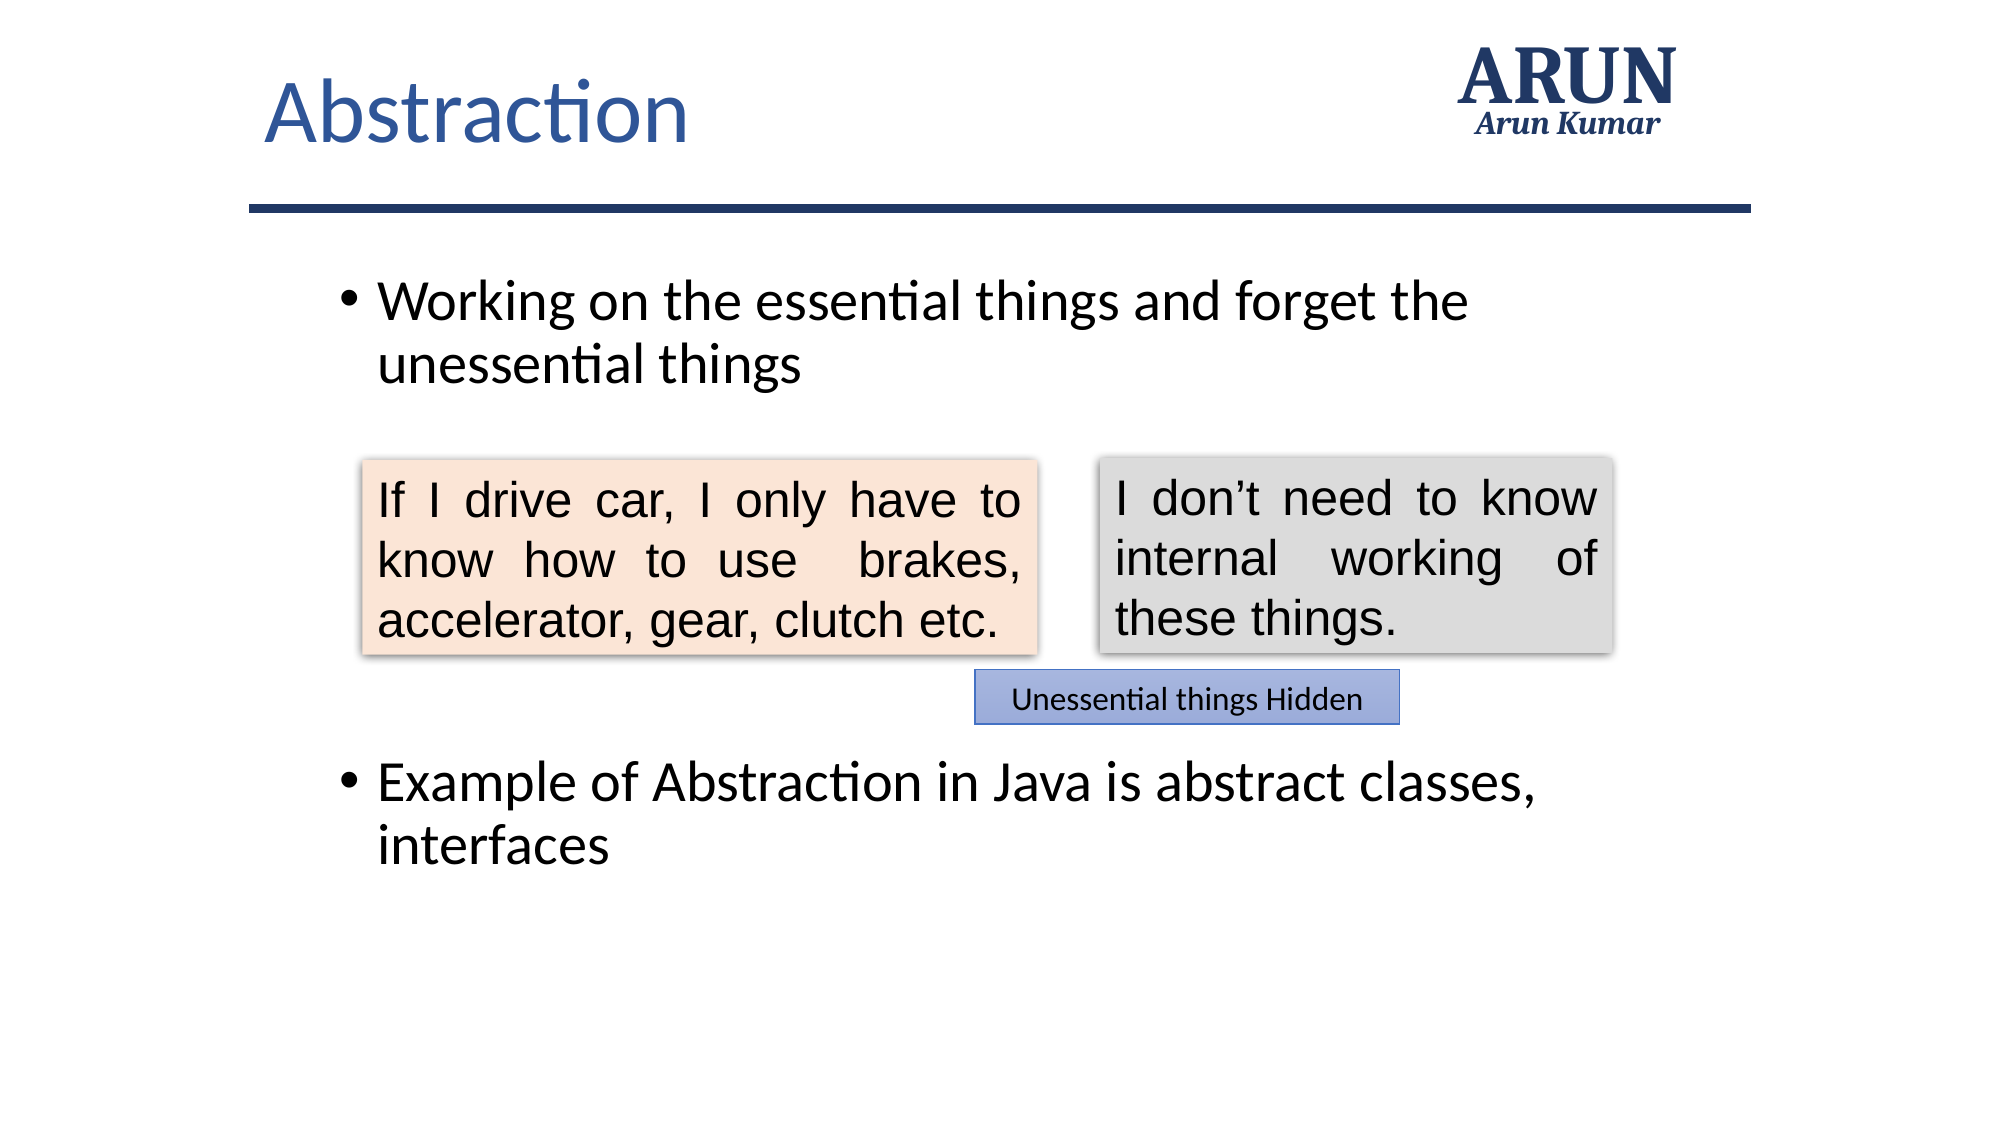

Abstraction

ARUN
Arun Kumar

Working on the essential things and forget the unessential things

Example of Abstraction in Java is abstract classes, interfaces
I don’t need to know internal working of these things.
If I drive car, I only have to know how to use  brakes, accelerator, gear, clutch etc.
Unessential things Hidden